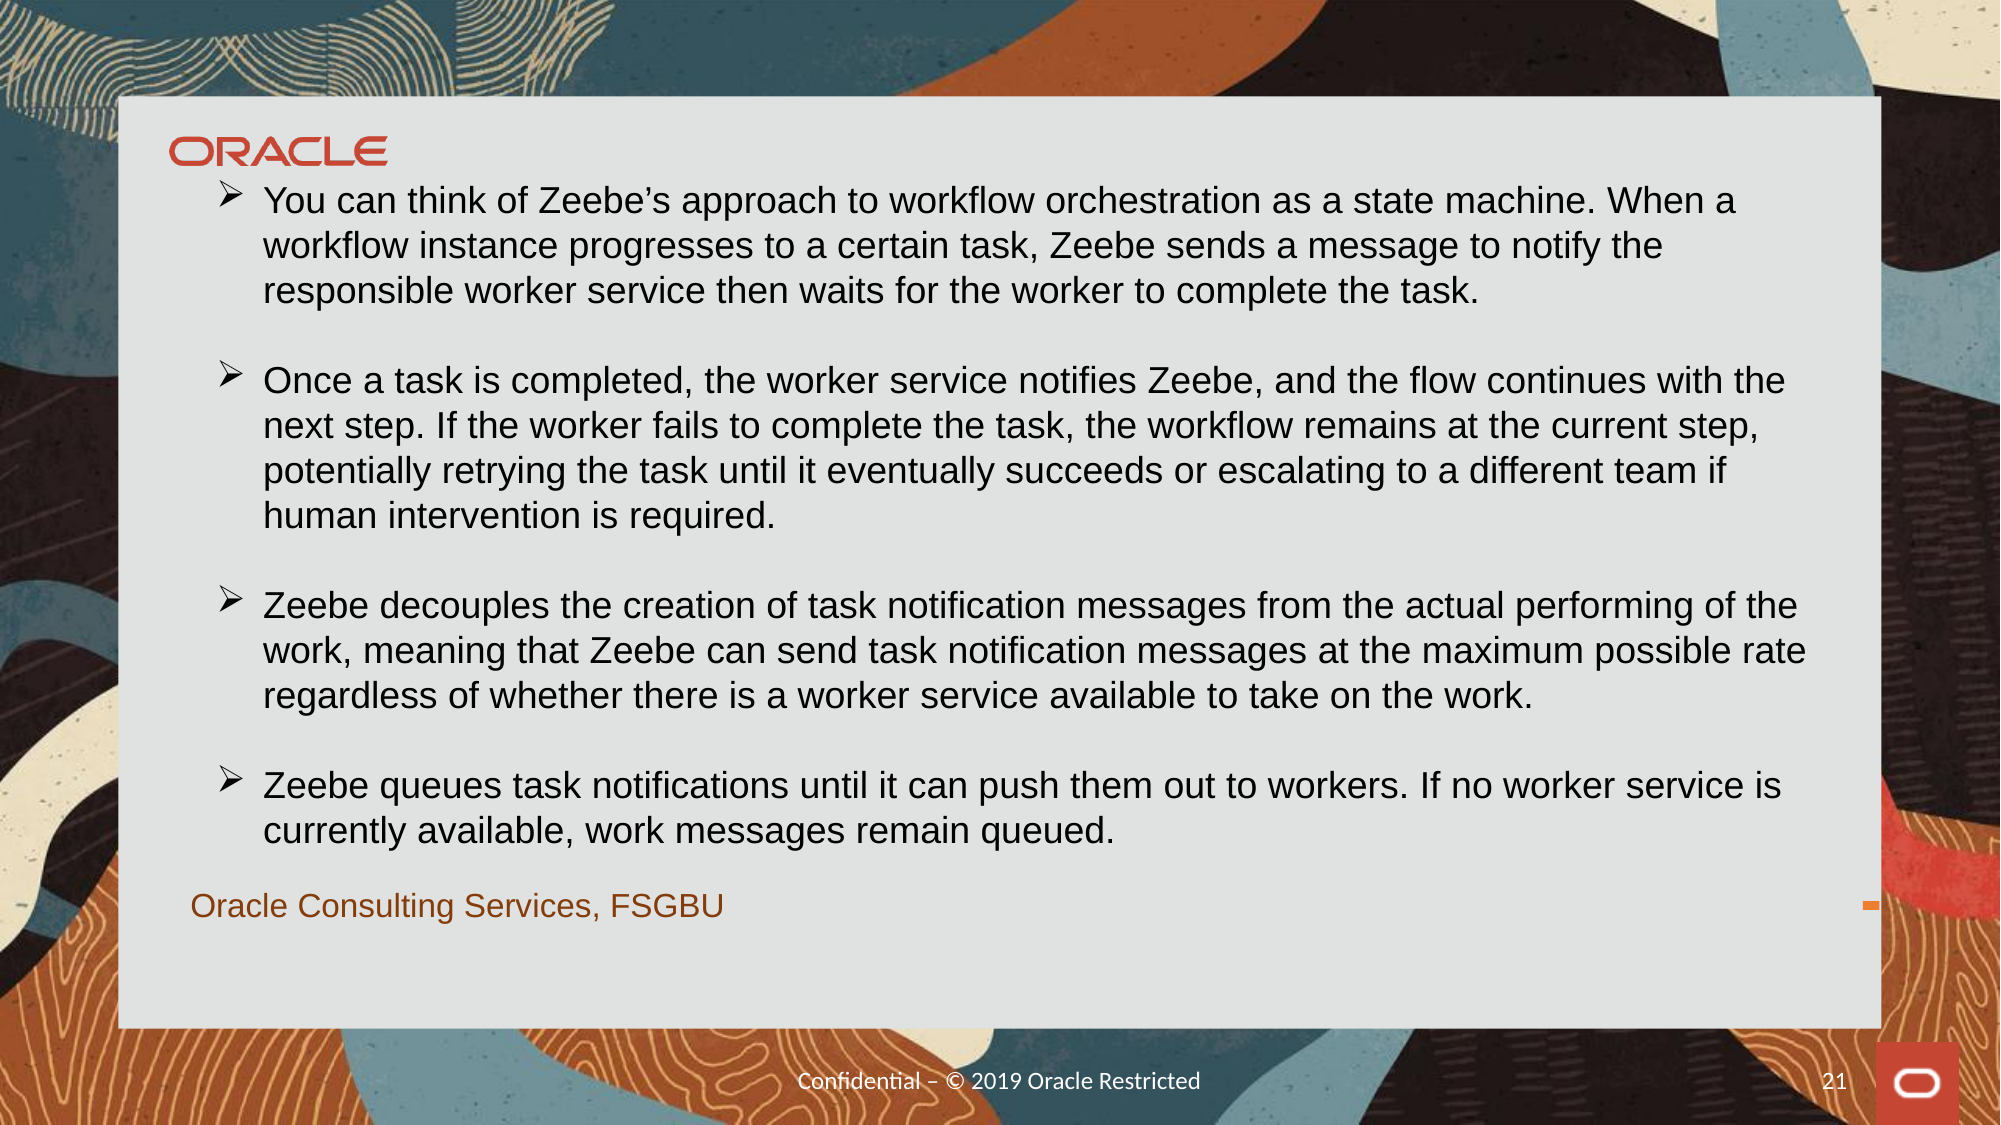

You can think of Zeebe’s approach to workflow orchestration as a state machine. When a workflow instance progresses to a certain task, Zeebe sends a message to notify the responsible worker service then waits for the worker to complete the task.

Once a task is completed, the worker service notifies Zeebe, and the flow continues with the next step. If the worker fails to complete the task, the workflow remains at the current step, potentially retrying the task until it eventually succeeds or escalating to a different team if human intervention is required.

Zeebe decouples the creation of task notification messages from the actual performing of the work, meaning that Zeebe can send task notification messages at the maximum possible rate regardless of whether there is a worker service available to take on the work.

Zeebe queues task notifications until it can push them out to workers. If no worker service is currently available, work messages remain queued.

Oracle Consulting Services, FSGBU
Confidential – © 2019 Oracle Restricted
21